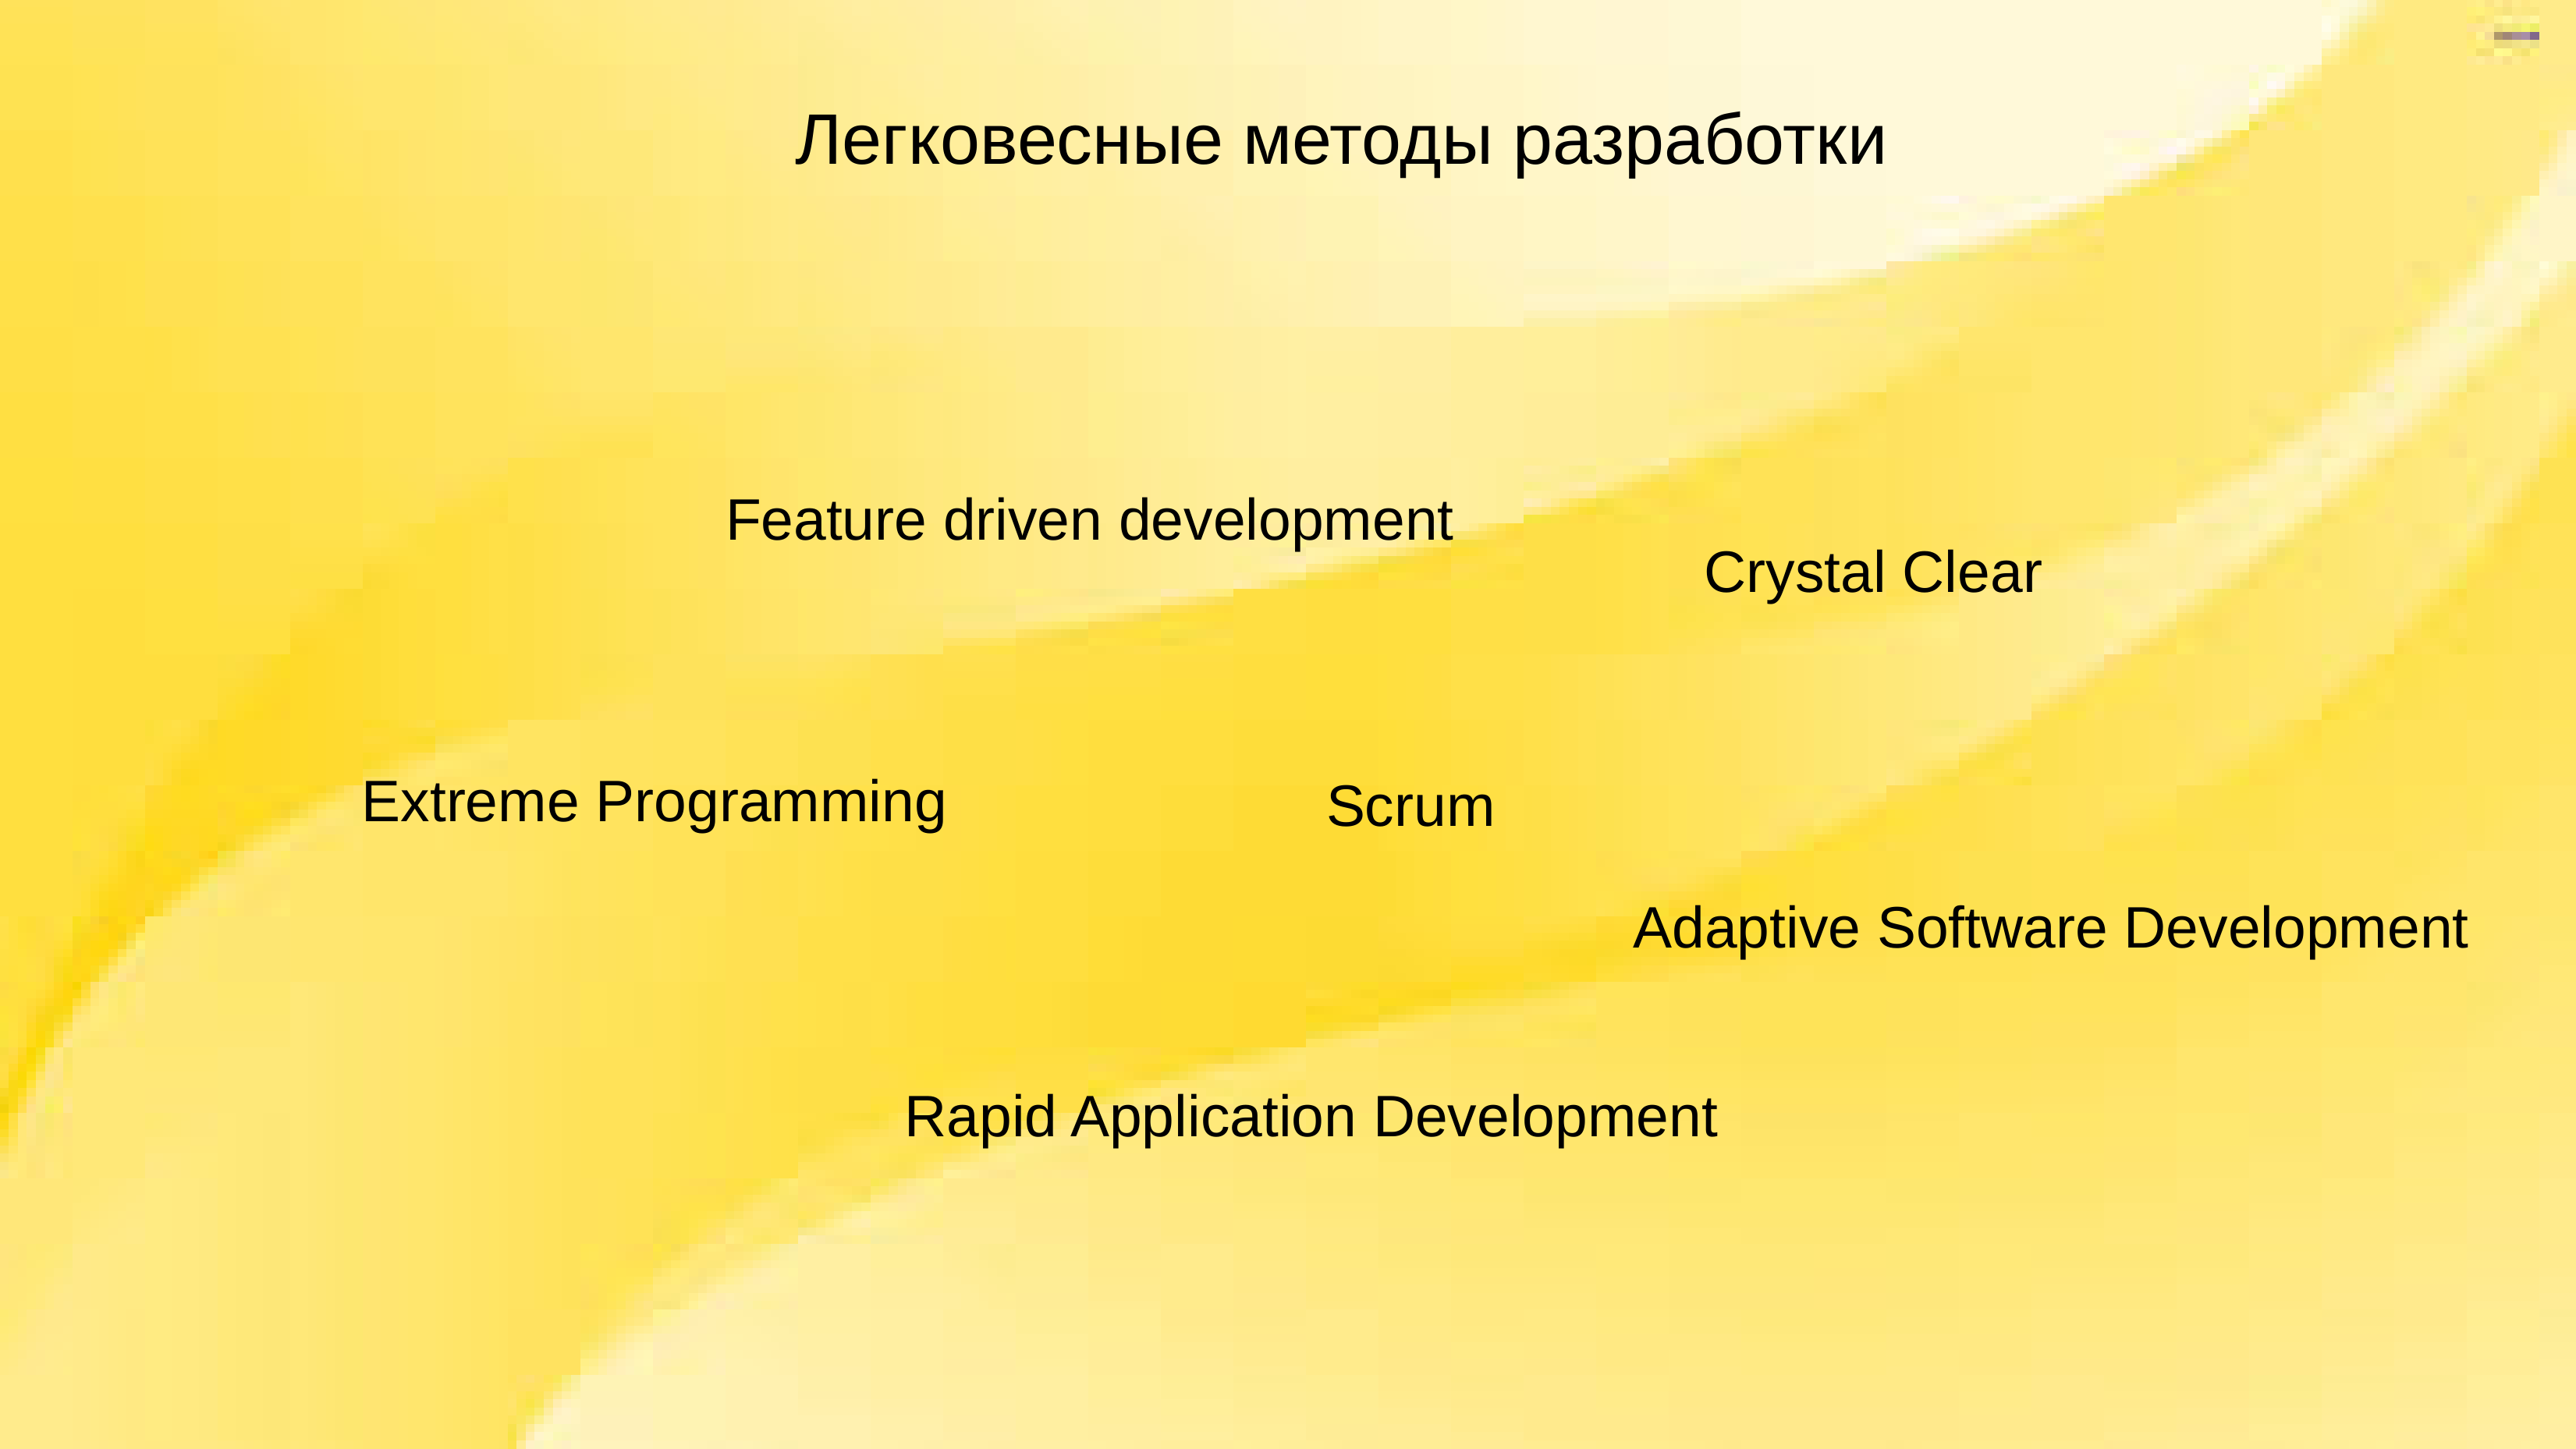

Легковесные методы разработки
Feature driven development
Crystal Clear
Extreme Programming
Scrum
Adaptive Software Development
 Rapid Application Development